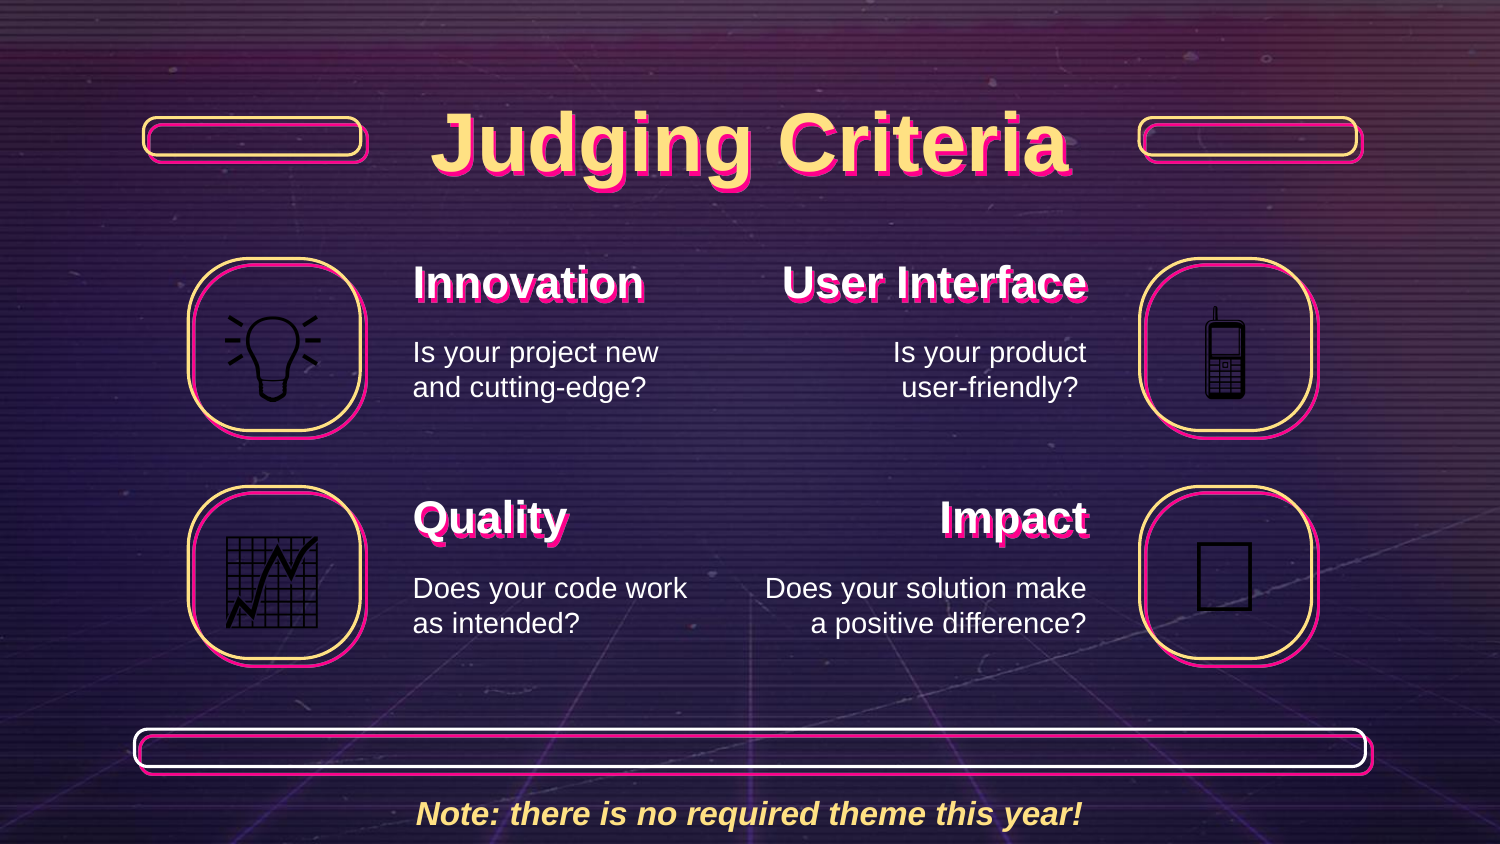

# Judging Criteria

Innovation
User Interface

📱
💡
Is your project new and cutting-edge?
Is your product
user-friendly?
Quality
Impact

📈
🤍
Does your code work as intended?
Does your solution make a positive difference?
Note: there is no required theme this year!